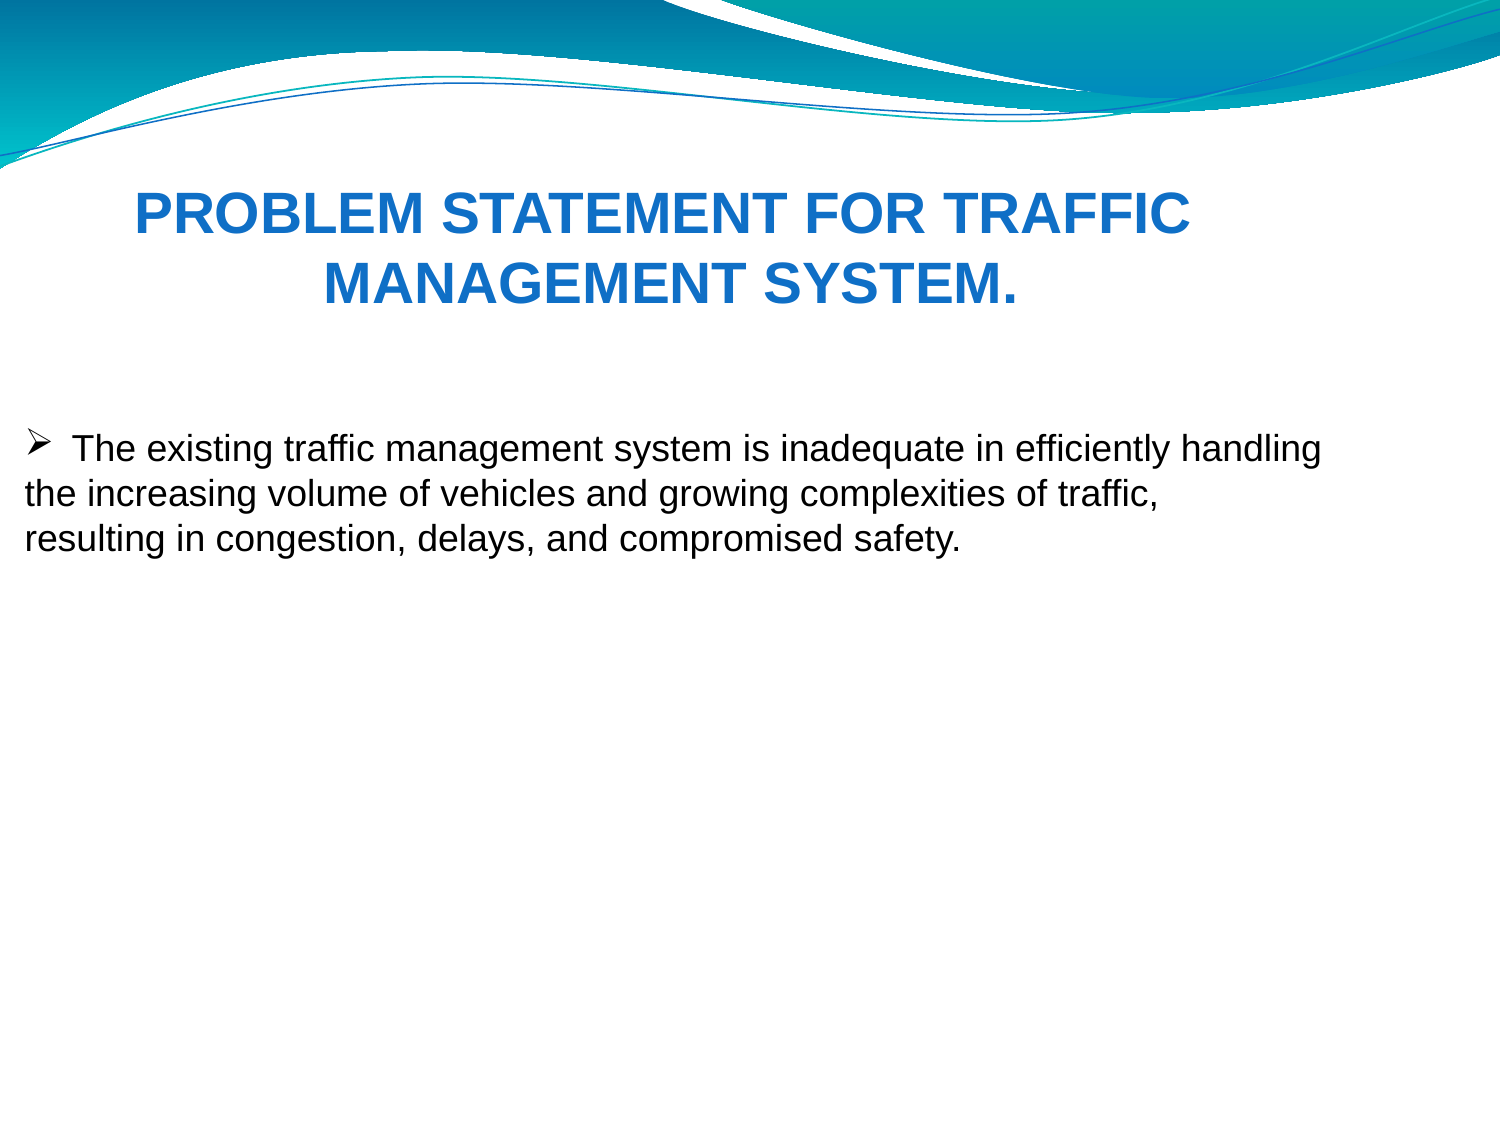

Problem Statement for traffic
management system.

The existing traffic management system is inadequate in efficiently handling
the increasing volume of vehicles and growing complexities of traffic,
resulting in congestion, delays, and compromised safety.